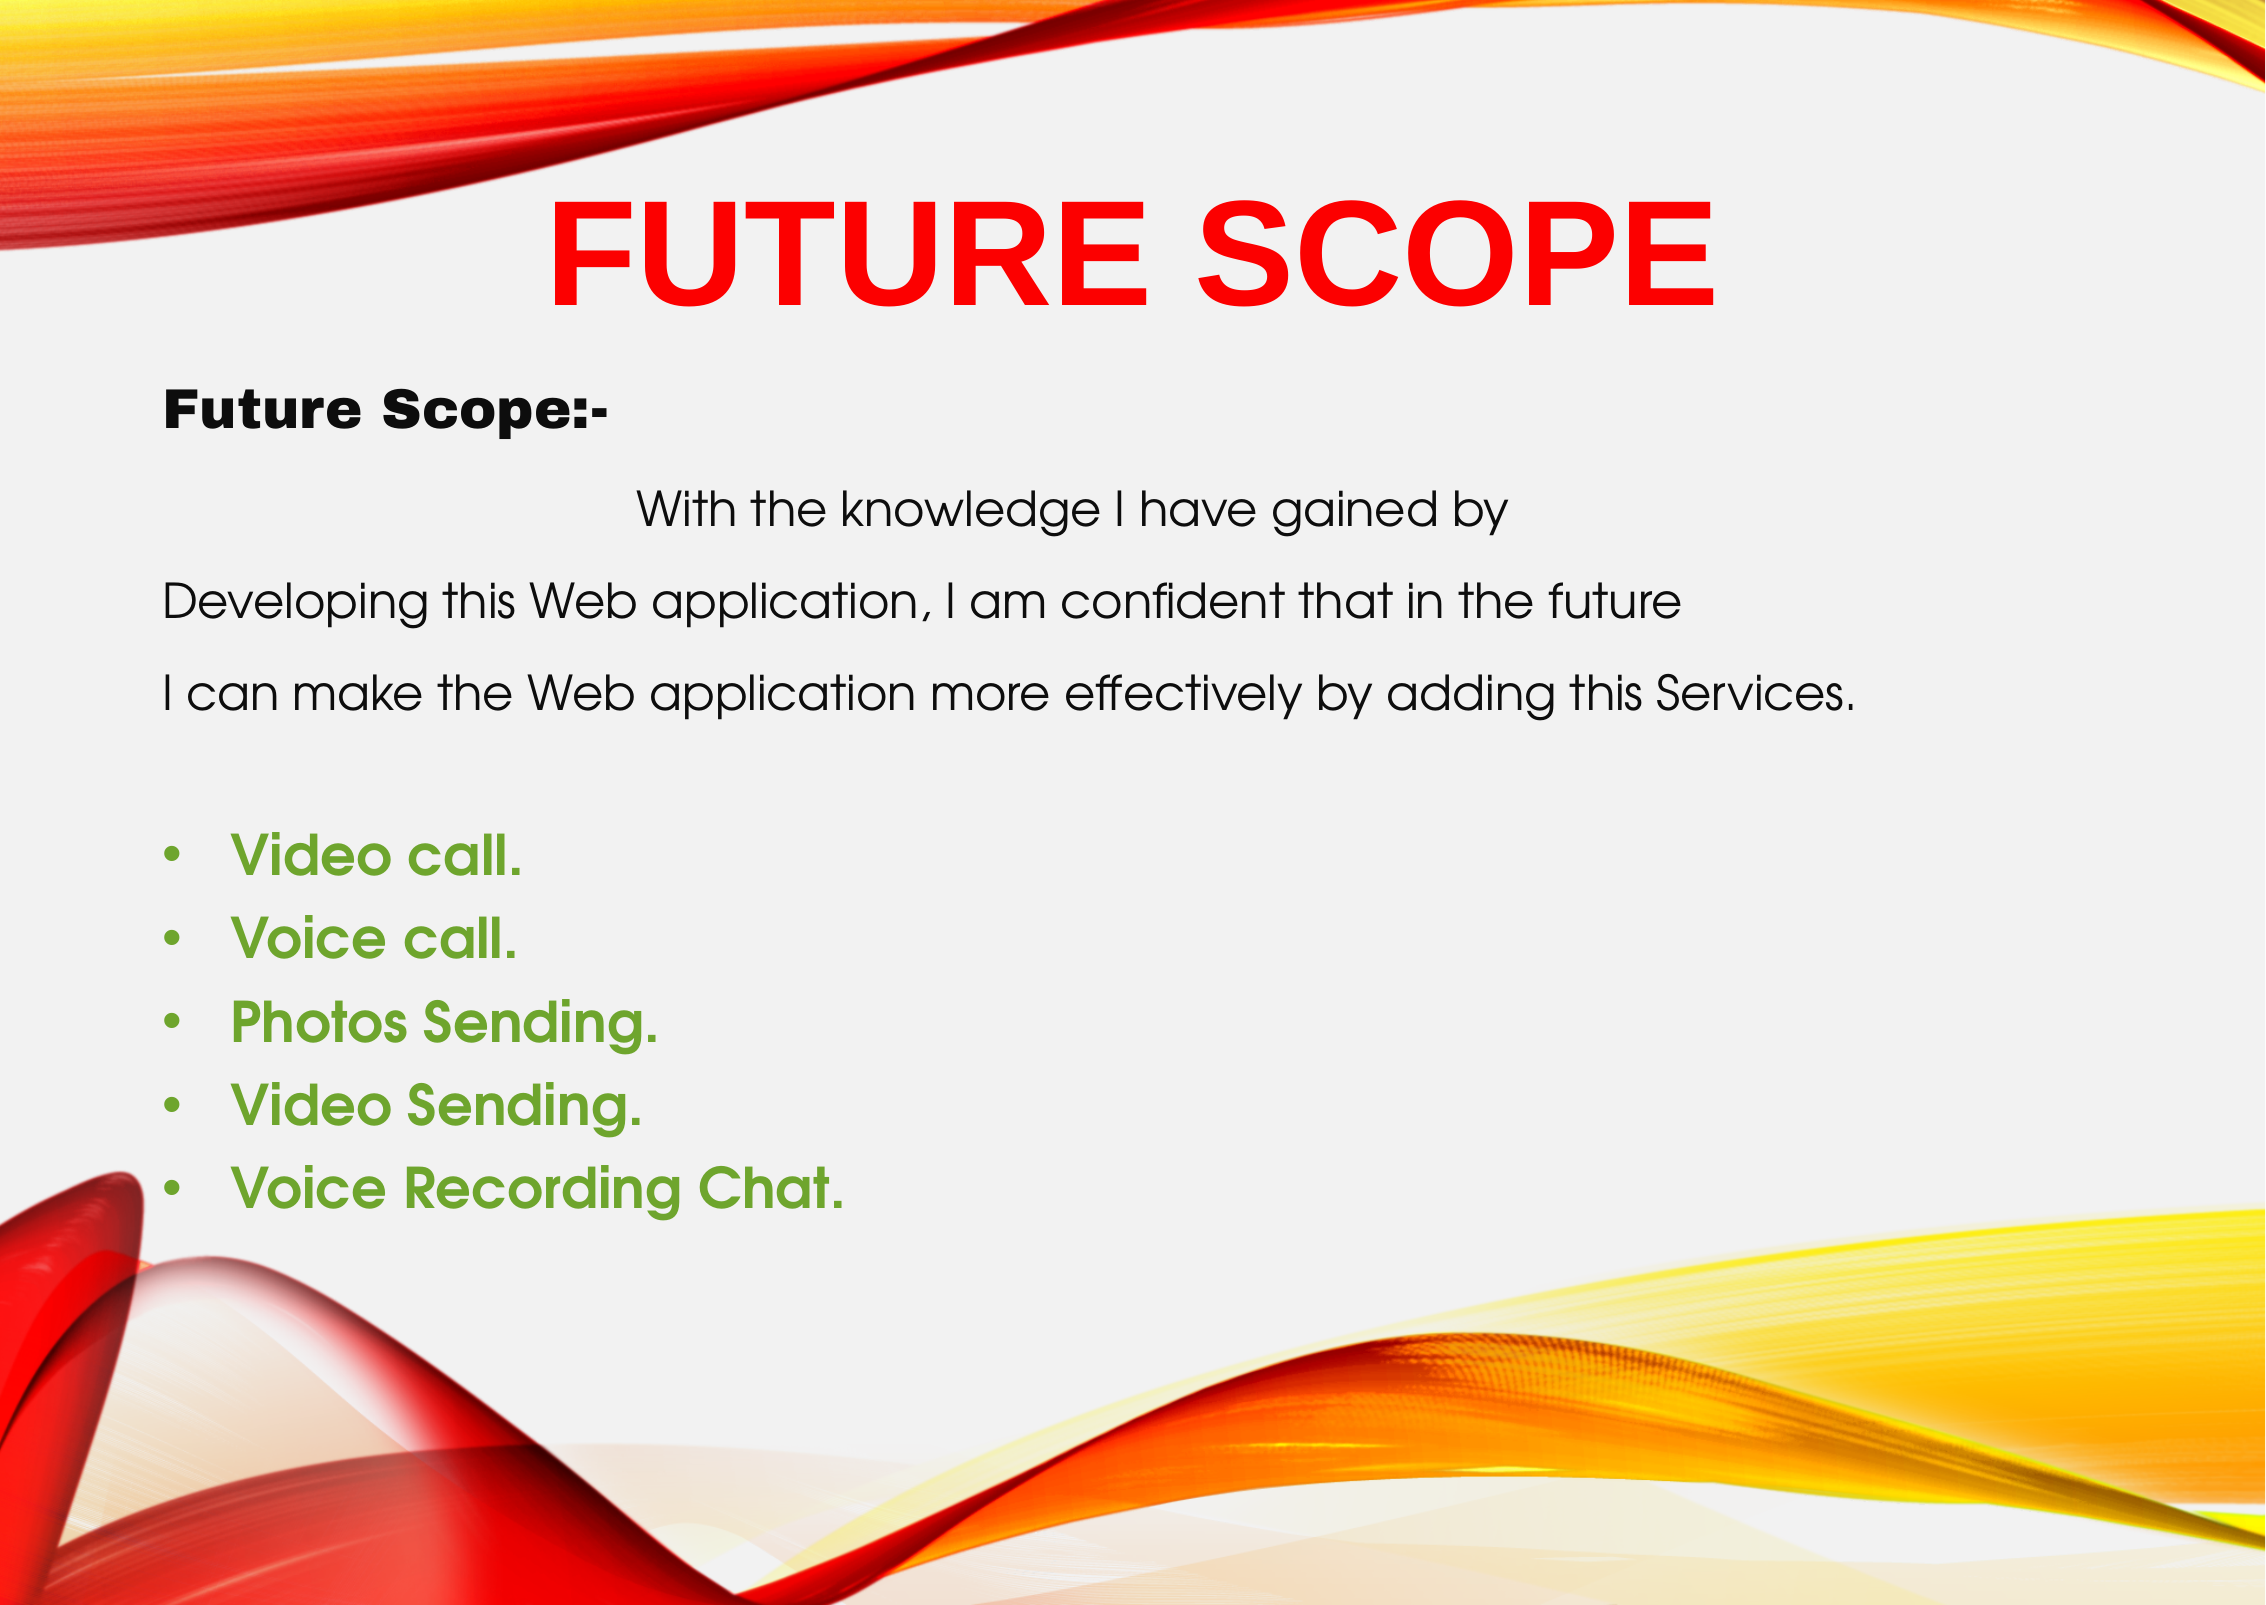

# FUTURE SCOPE
Future Scope:-
                                  With the knowledge I have gained by
Developing this Web application, I am confident that in the future
I can make the Web application more effectively by adding this Services.

Video call.
Voice call.
Photos Sending.
Video Sending.
Voice Recording Chat.